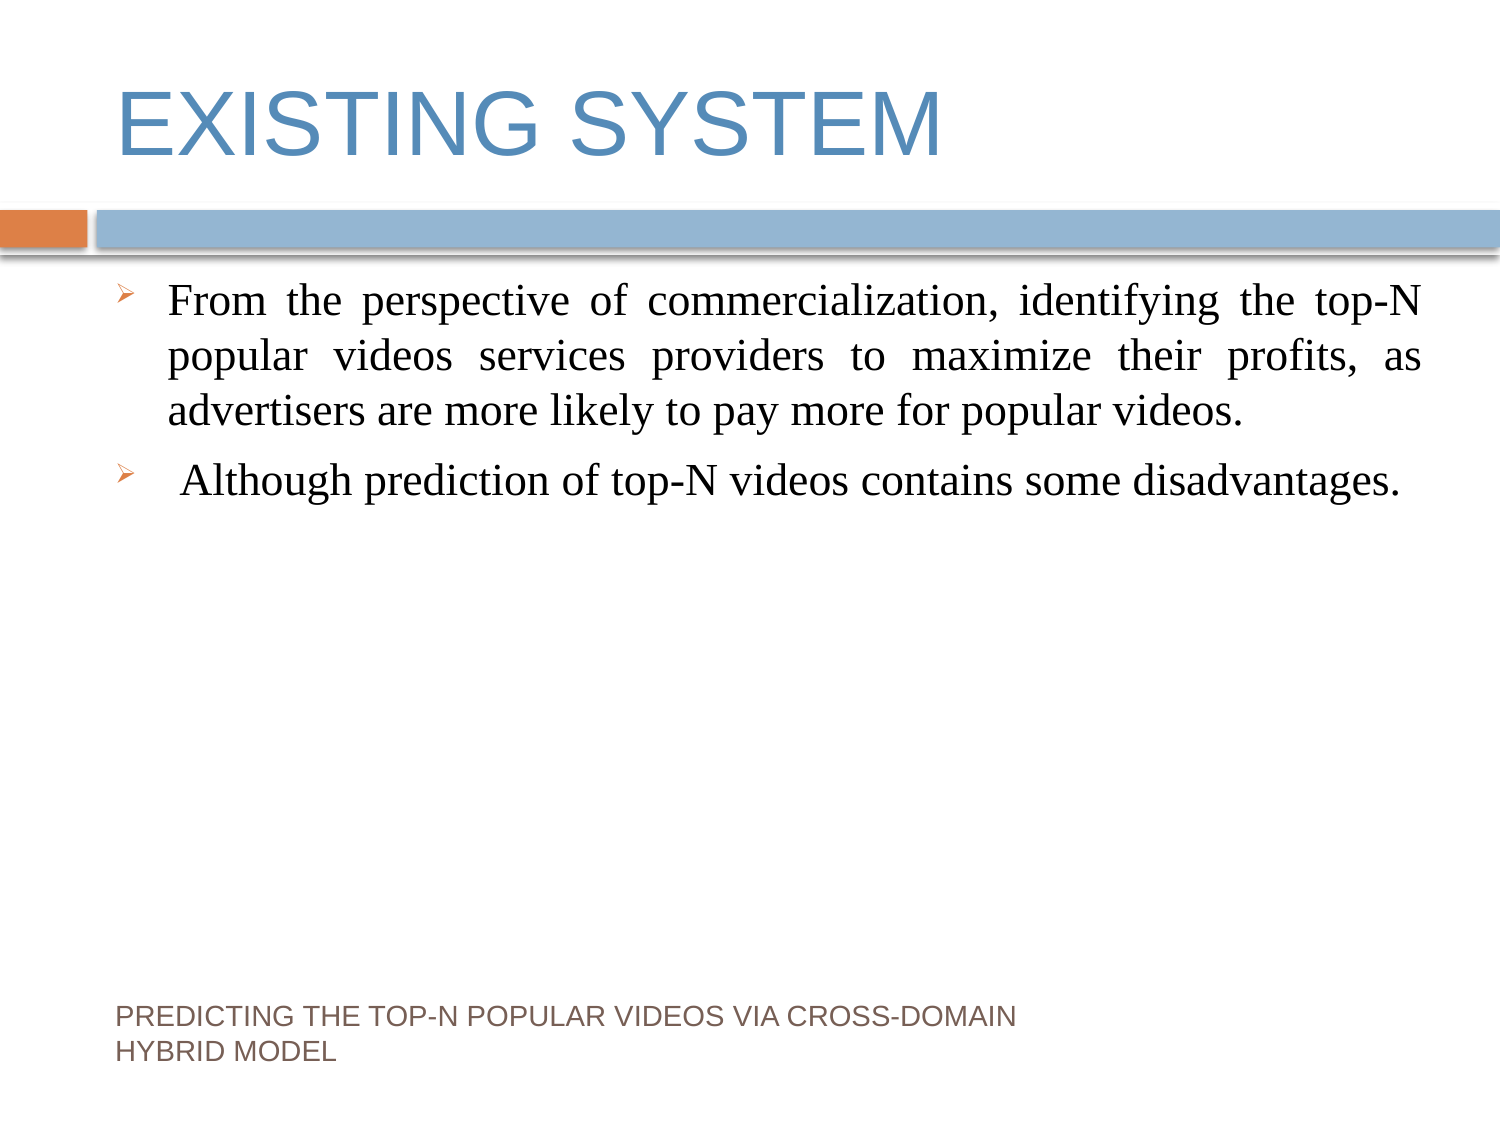

# EXISTING SYSTEM
From the perspective of commercialization, identifying the top-N popular videos services providers to maximize their profits, as advertisers are more likely to pay more for popular videos.
 Although prediction of top-N videos contains some disadvantages.
PREDICTING THE TOP-N POPULAR VIDEOS VIA CROSS-DOMAIN HYBRID MODEL